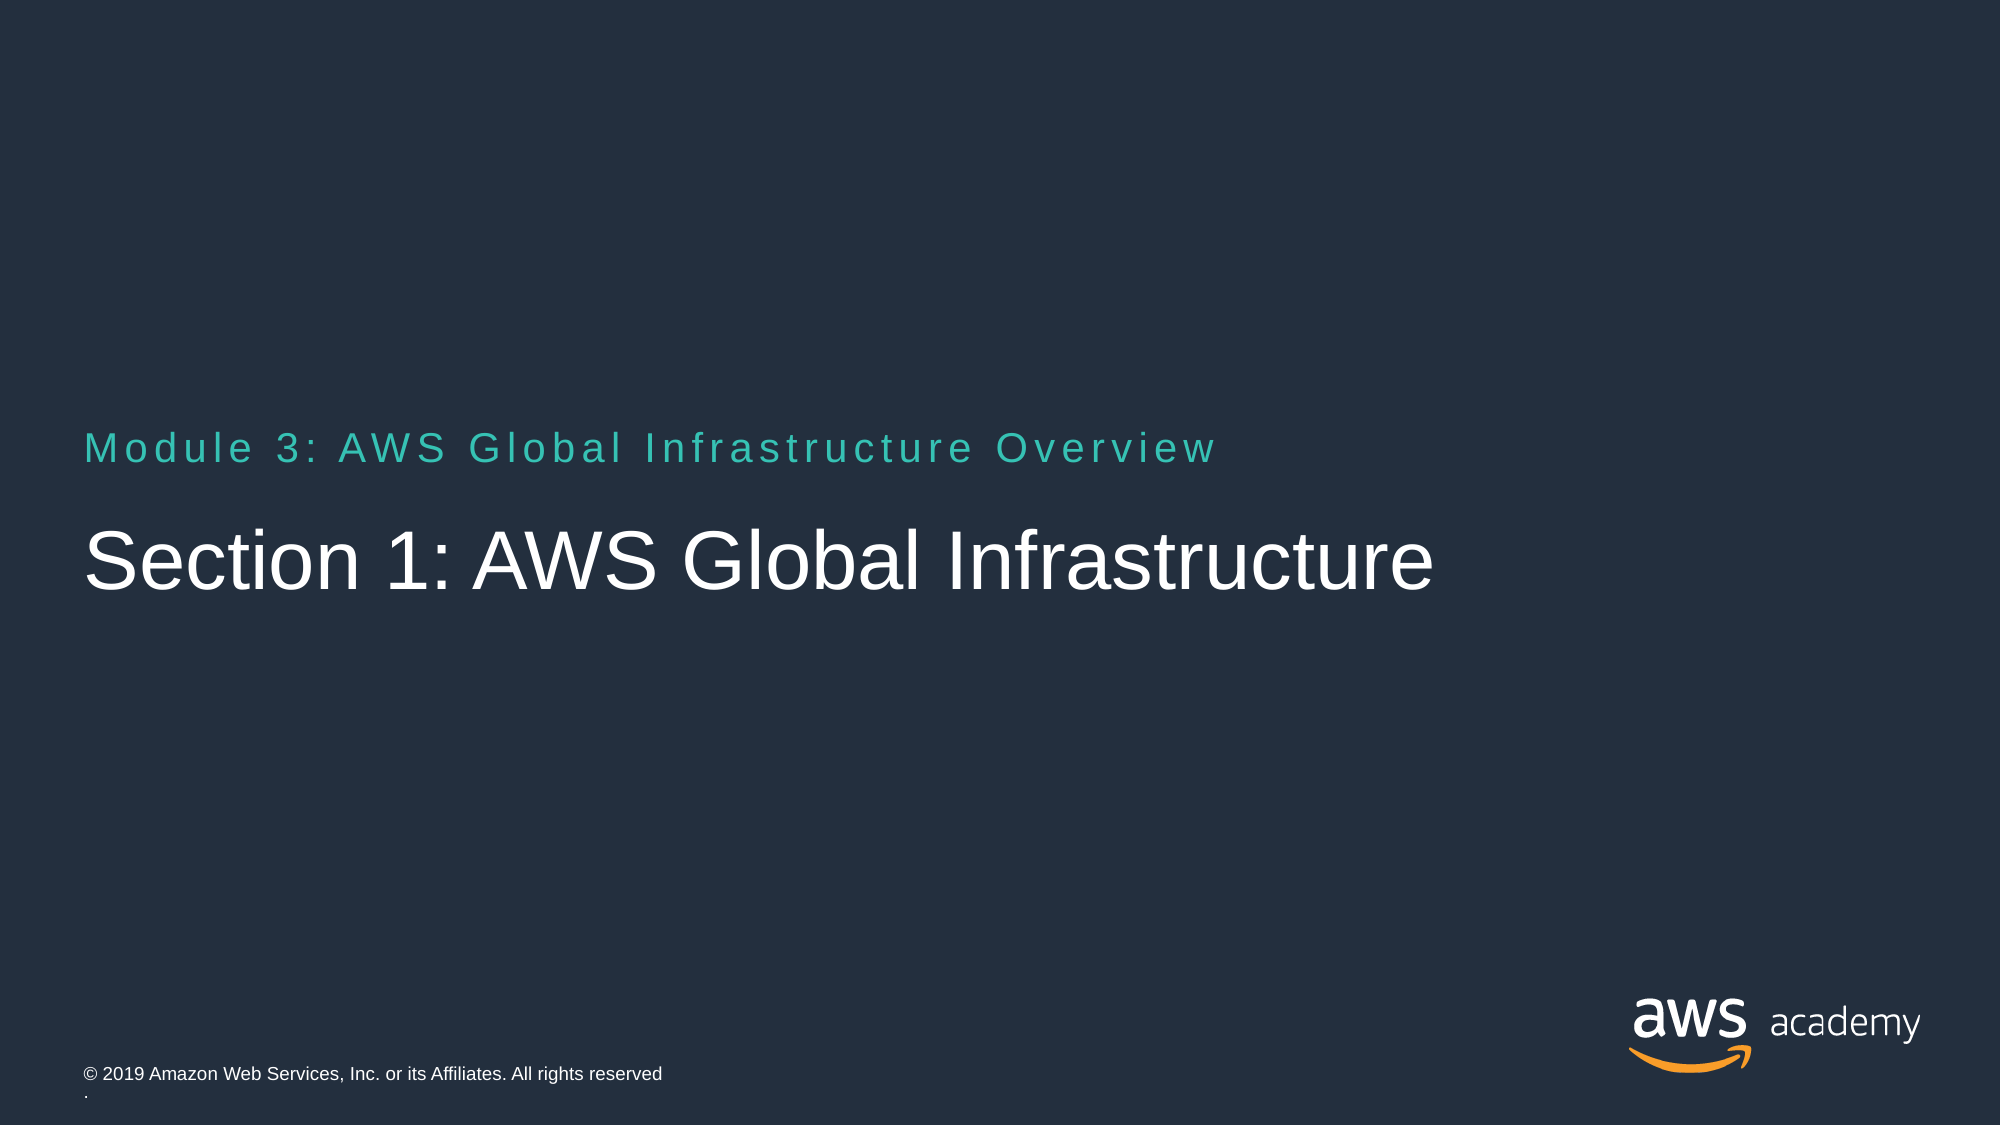

Module 3: AWS Global Infrastructure Overview

# Section 1: AWS Global Infrastructure
© 2019 Amazon Web Services, Inc. or its Affiliates. All rights reserved.